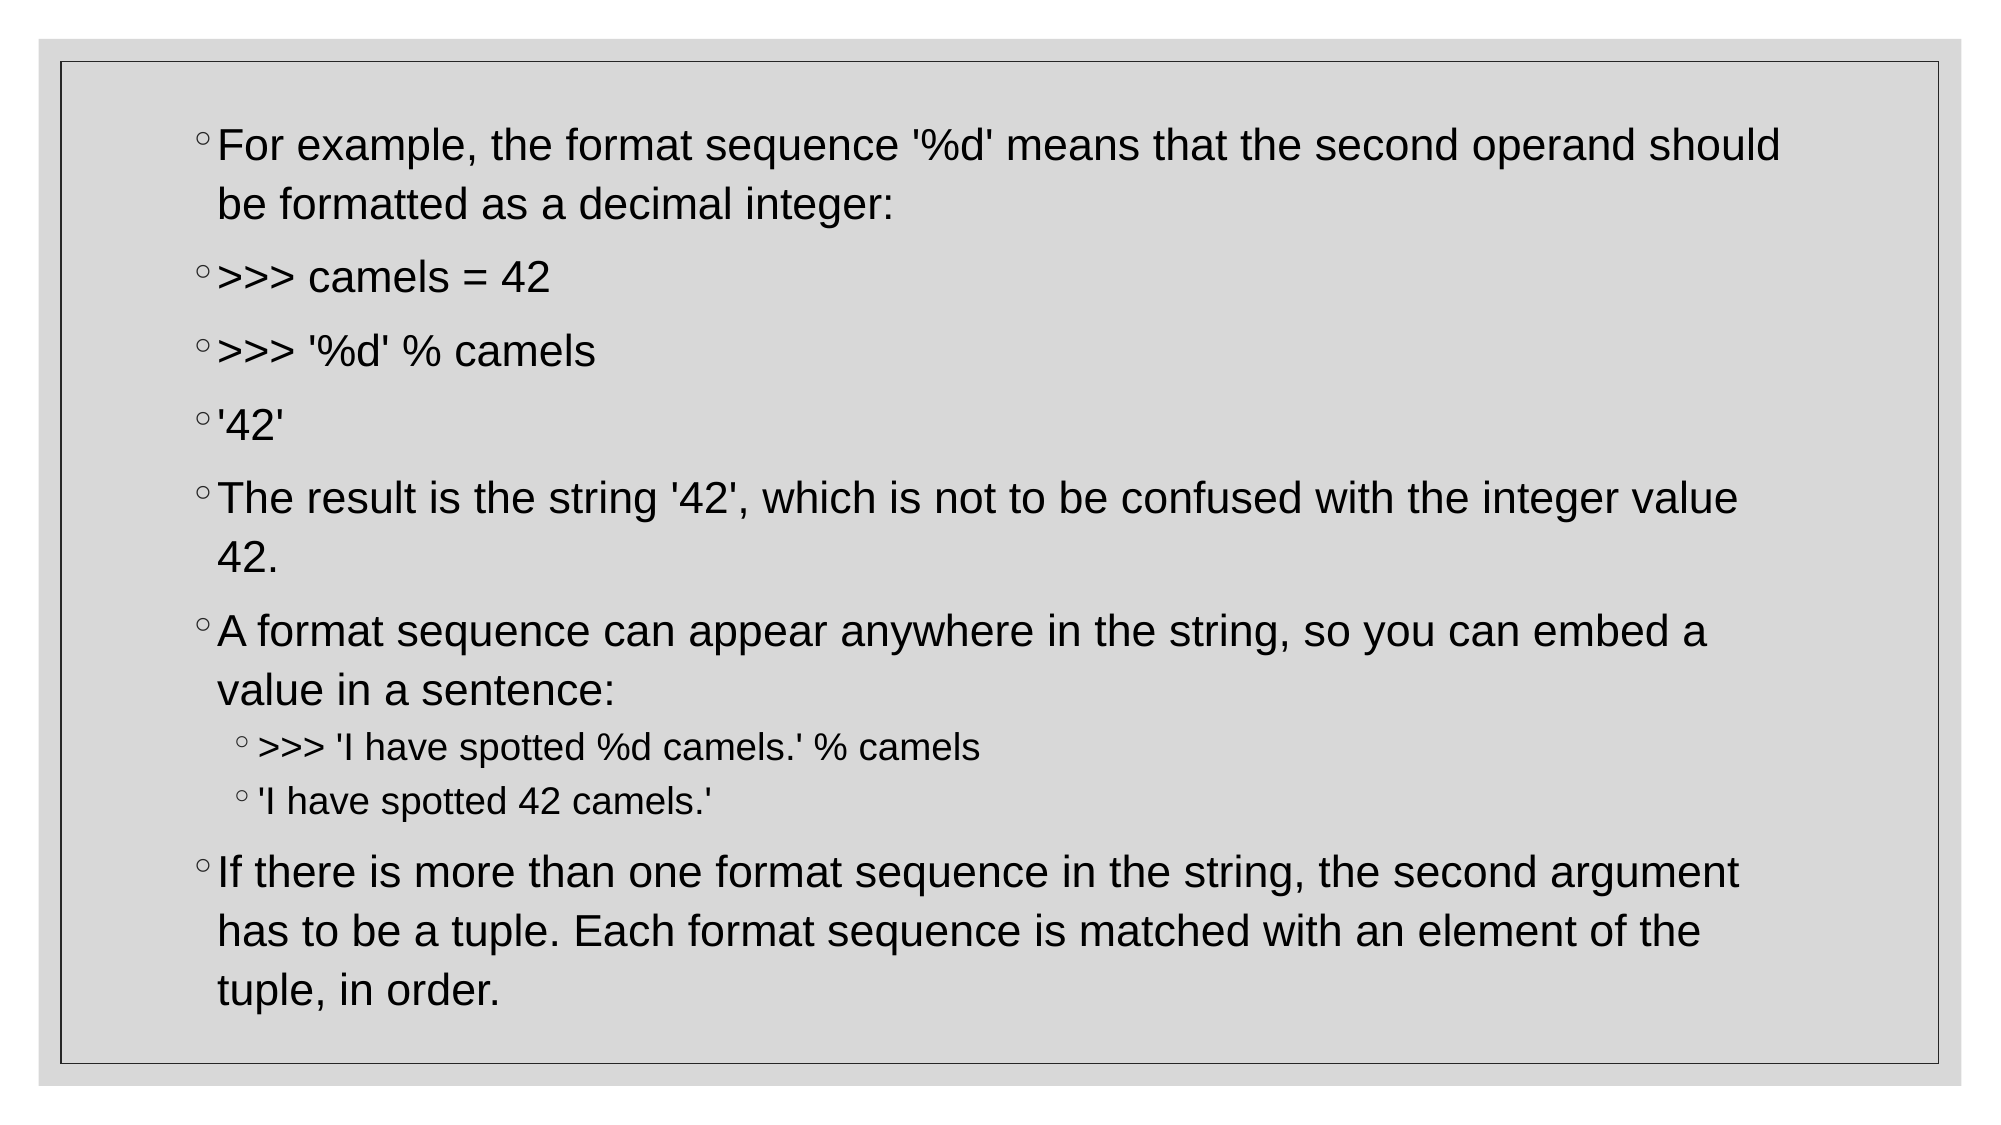

For example, the format sequence '%d' means that the second operand should be formatted as a decimal integer:
>>> camels = 42
>>> '%d' % camels
'42'
The result is the string '42', which is not to be confused with the integer value 42.
A format sequence can appear anywhere in the string, so you can embed a value in a sentence:
>>> 'I have spotted %d camels.' % camels
'I have spotted 42 camels.'
If there is more than one format sequence in the string, the second argument has to be a tuple. Each format sequence is matched with an element of the tuple, in order.